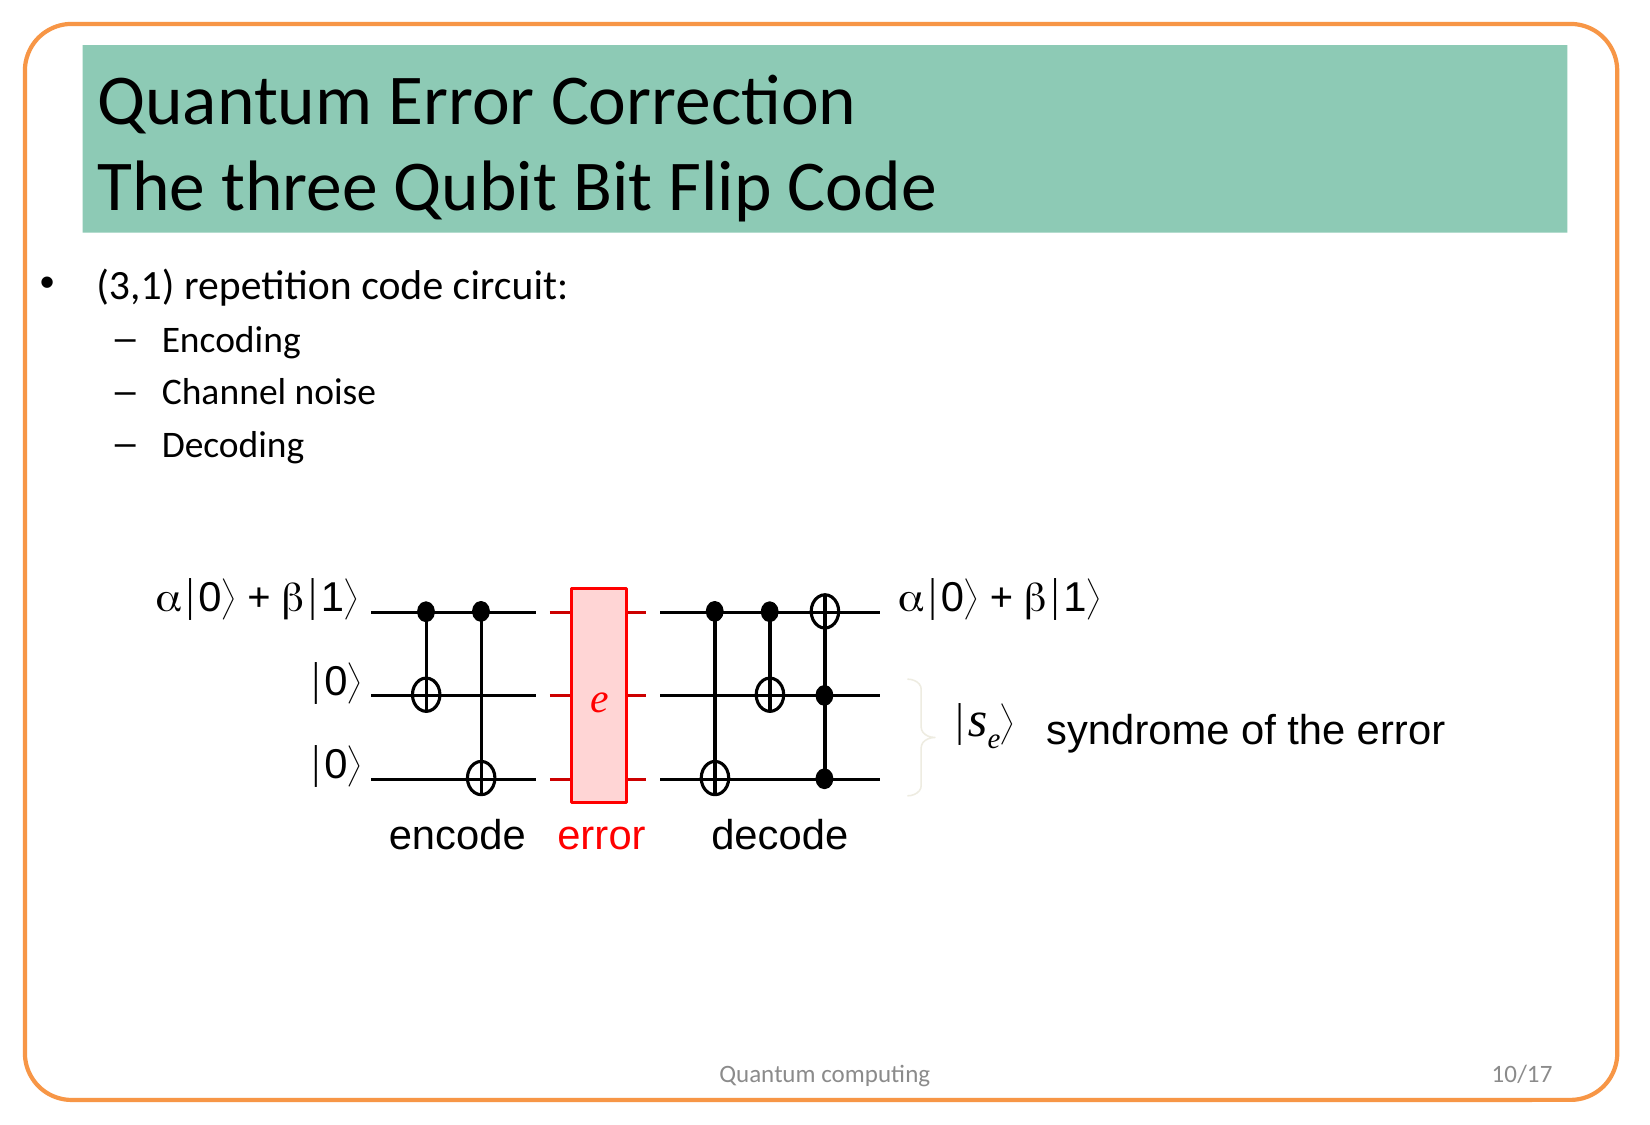

# Quantum Error Correction The three Qubit Bit Flip Code
(3,1) repetition code circuit:
Encoding
Channel noise
Decoding
α|0〉 + β|1〉
α|0〉 + β|1〉
e

|0〉

|se〉

syndrome of the error
|0〉

encode
error
decode
Quantum computing
10/17